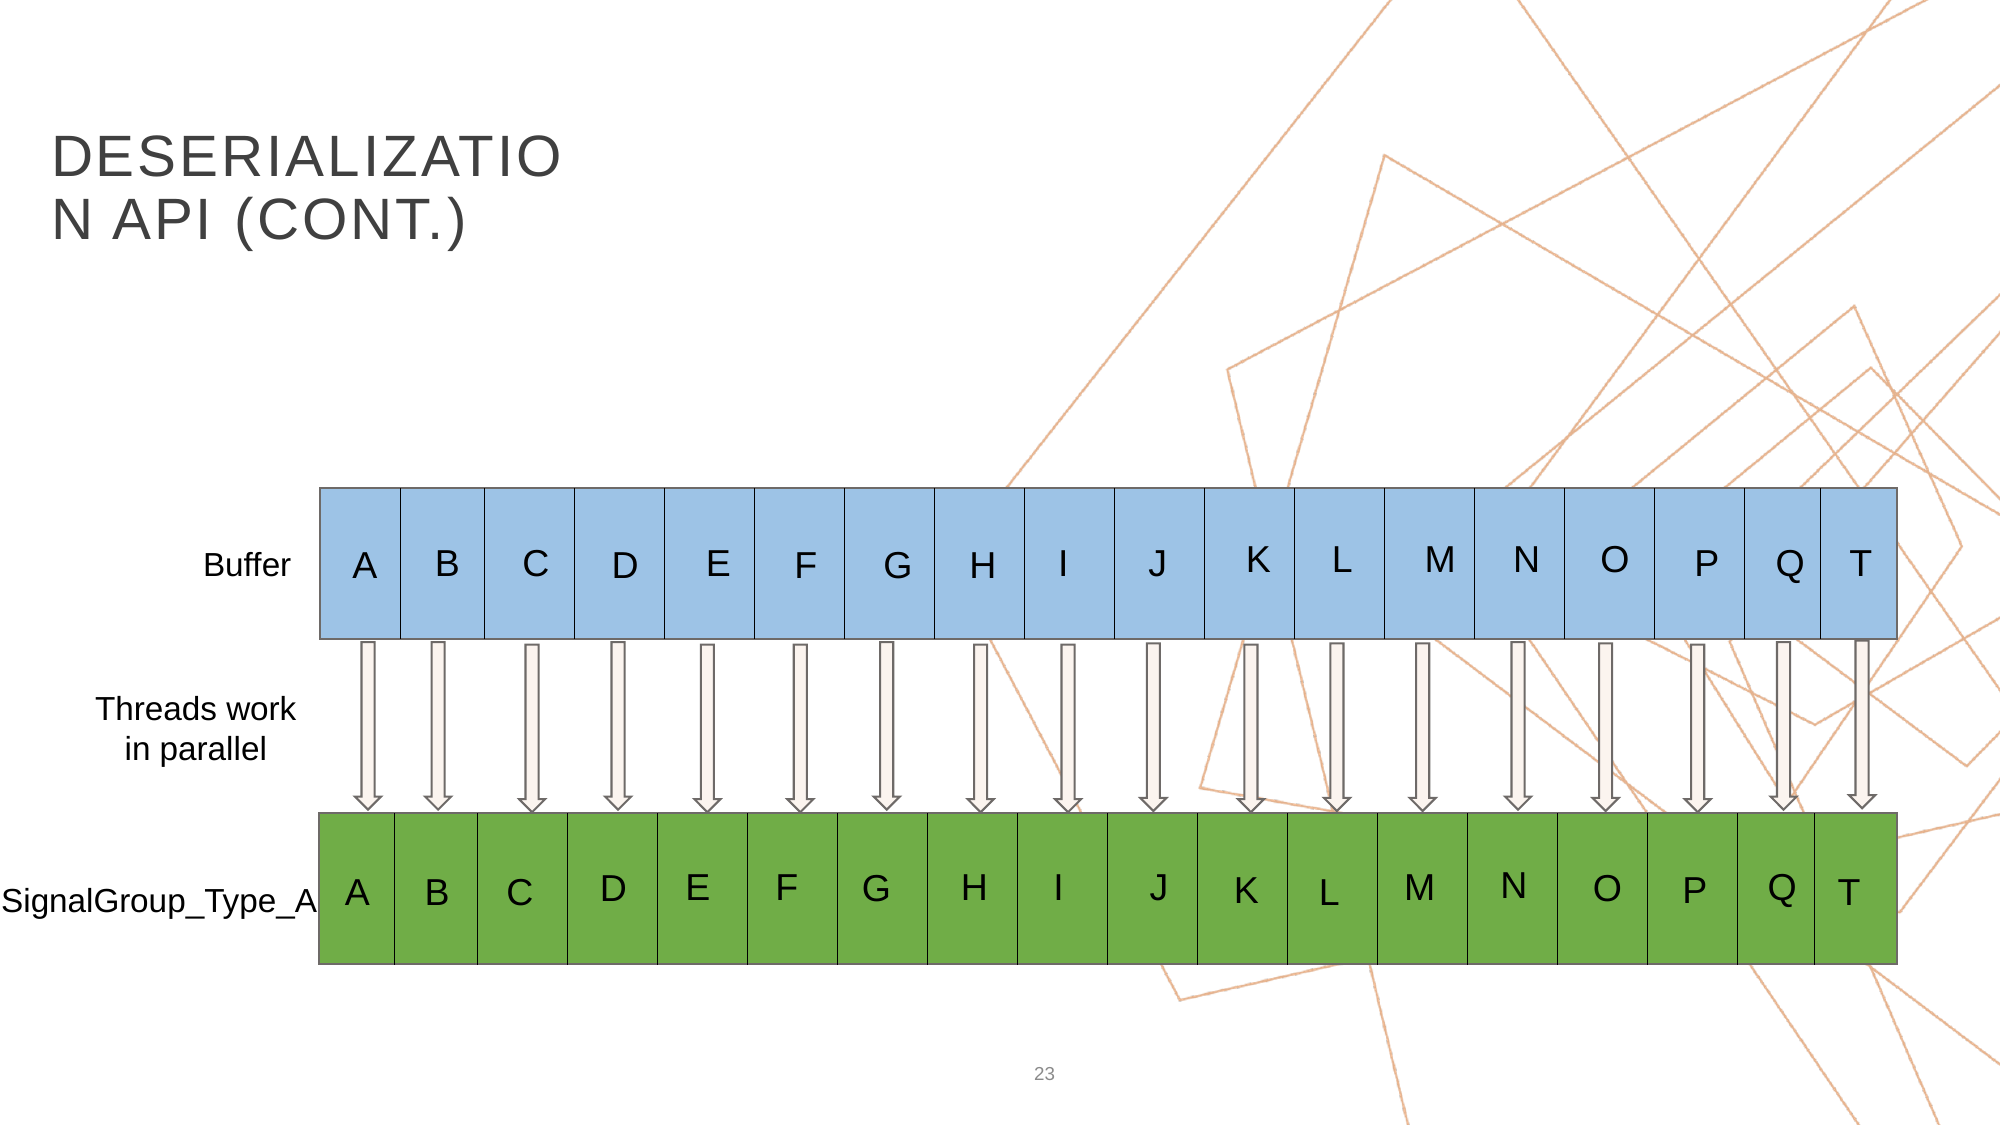

# DESERIALIZATION API (CONT.)

Buffer
N
K
L
M
O
B
C
E
I
J
P
Q
T
A
D
F
G
H

N
J
Q
M
E
F
H
I
O
D
G
K
P
A
B
C
L
T
Threads work in parallel

SignalGroup_Type_A
23